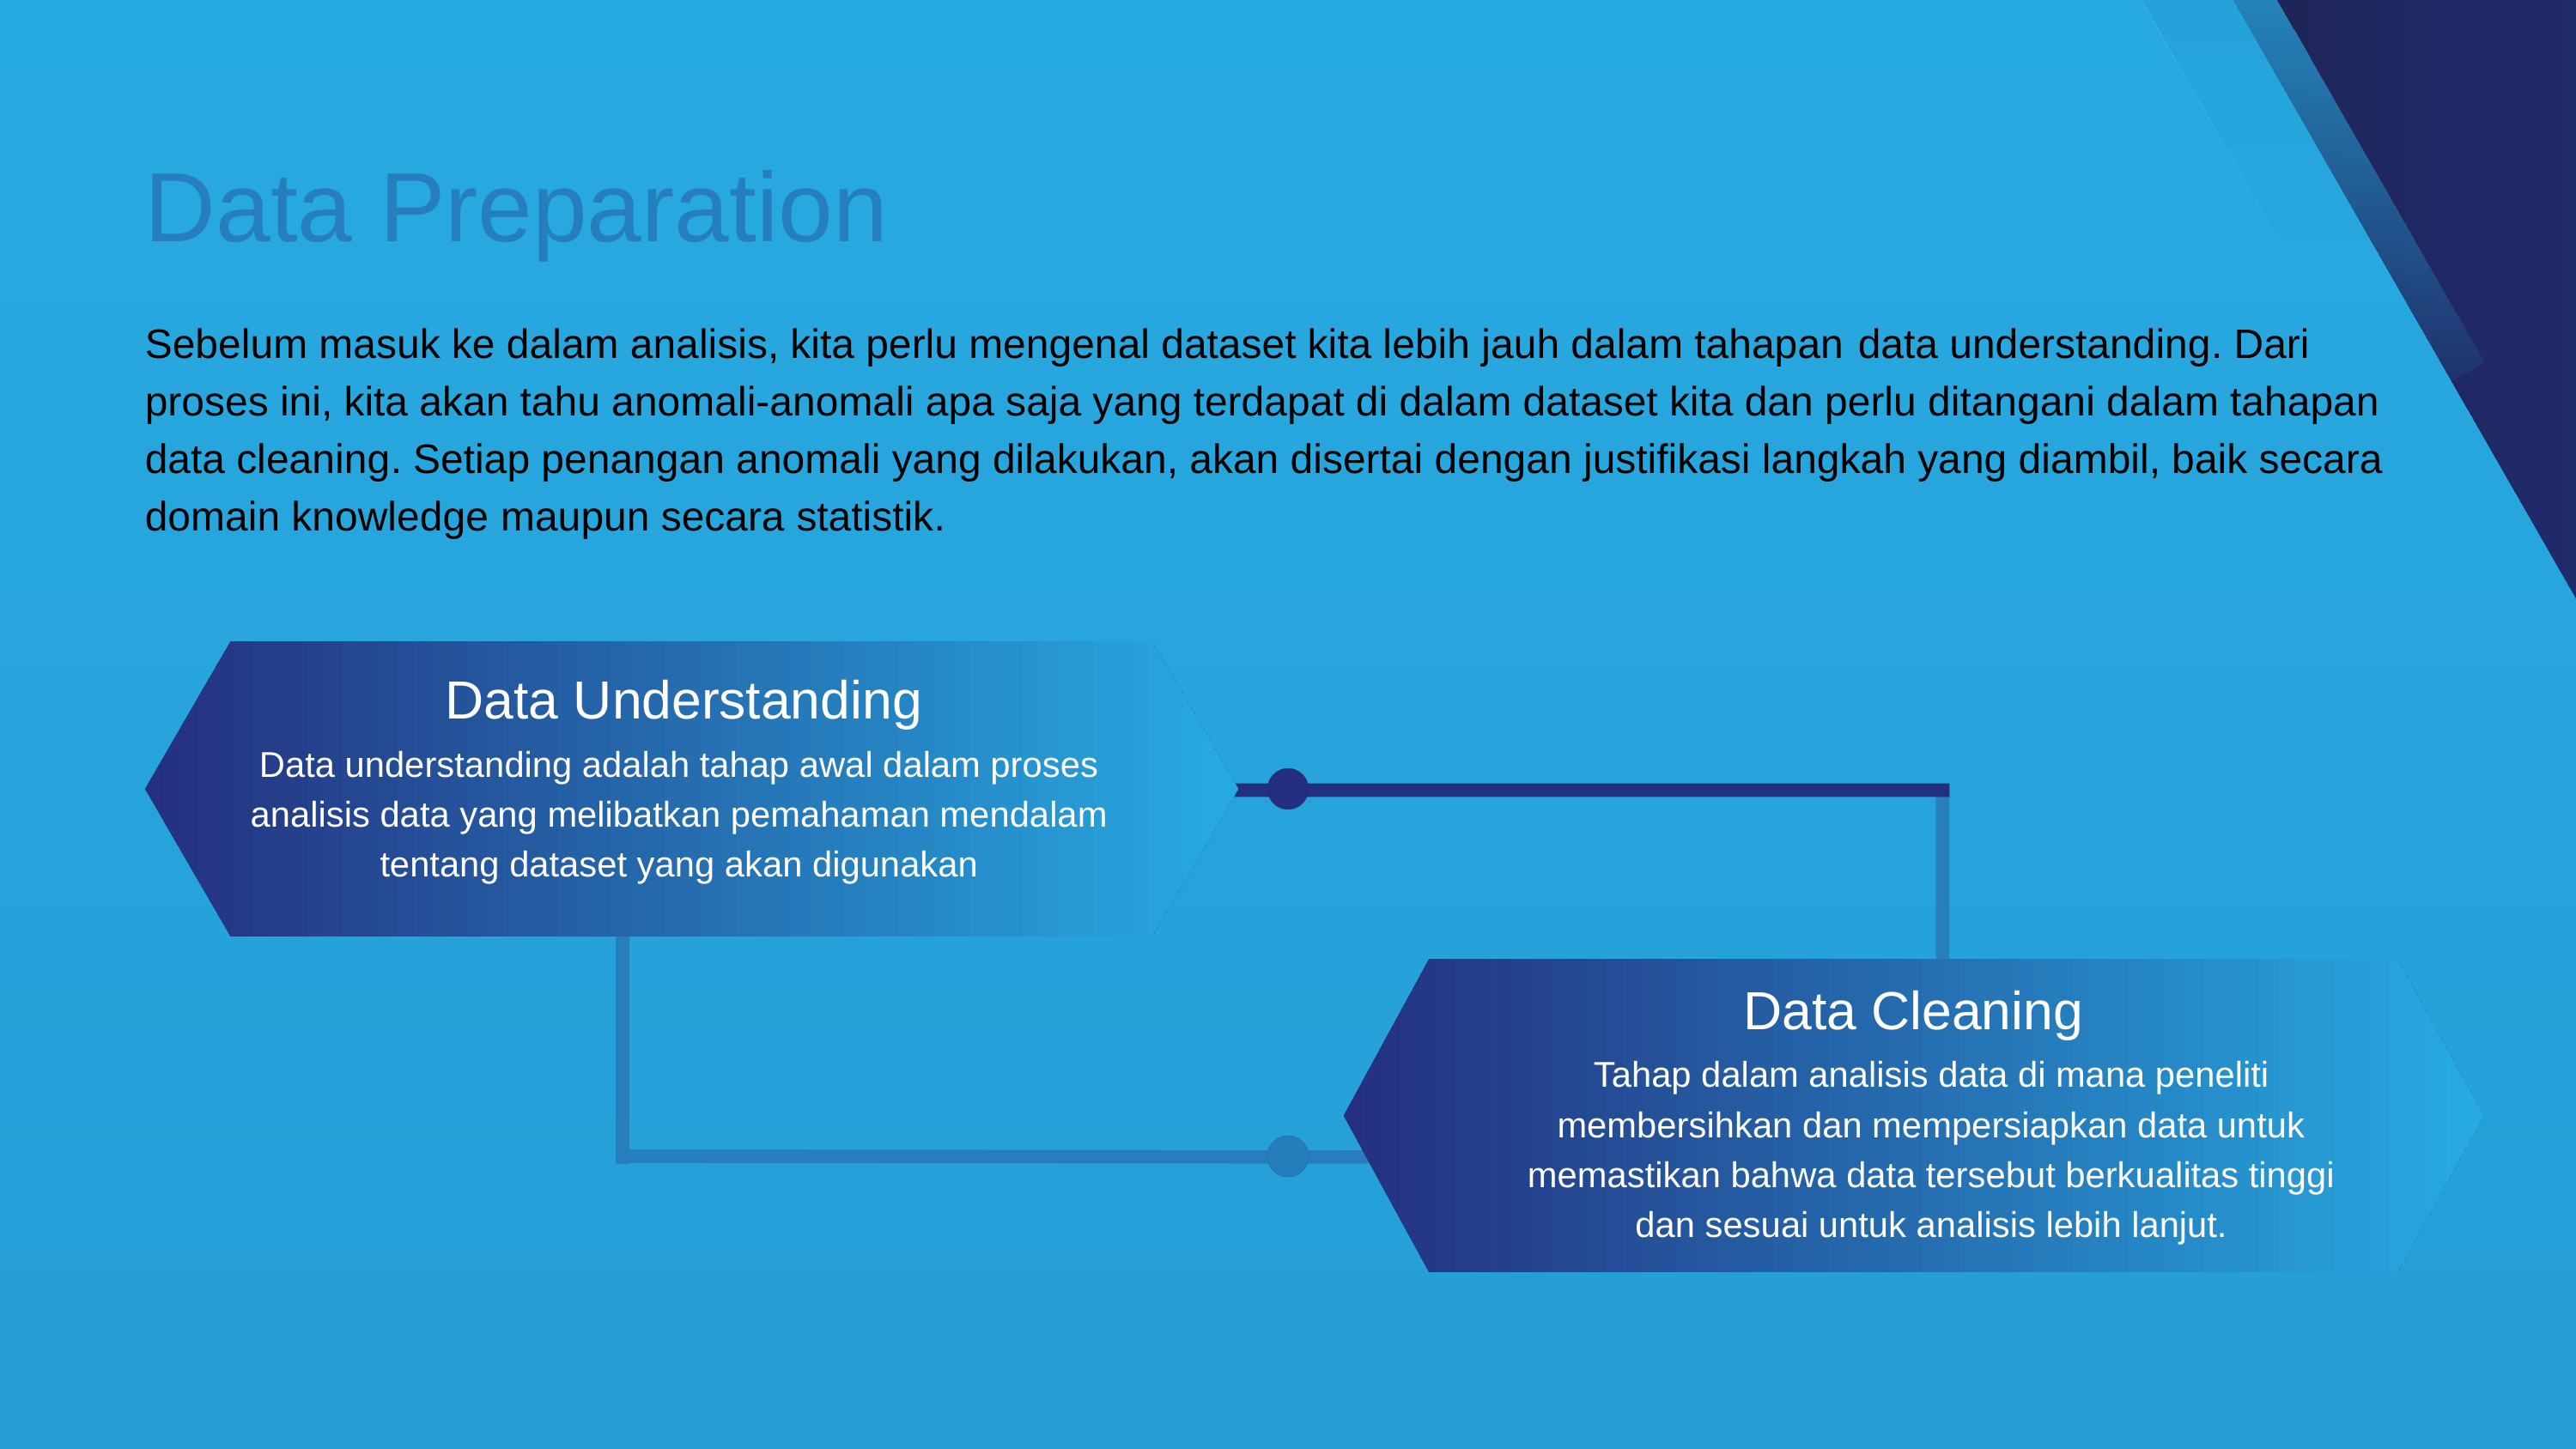

Data Preparation
Sebelum masuk ke dalam analisis, kita perlu mengenal dataset kita lebih jauh dalam tahapan data understanding. Dari proses ini, kita akan tahu anomali-anomali apa saja yang terdapat di dalam dataset kita dan perlu ditangani dalam tahapan data cleaning. Setiap penangan anomali yang dilakukan, akan disertai dengan justifikasi langkah yang diambil, baik secara domain knowledge maupun secara statistik.

Data Understanding

Data understanding adalah tahap awal dalam proses analisis data yang melibatkan pemahaman mendalam tentang dataset yang akan digunakan

Data Cleaning
Tahap dalam analisis data di mana peneliti membersihkan dan mempersiapkan data untuk memastikan bahwa data tersebut berkualitas tinggi dan sesuai untuk analisis lebih lanjut.